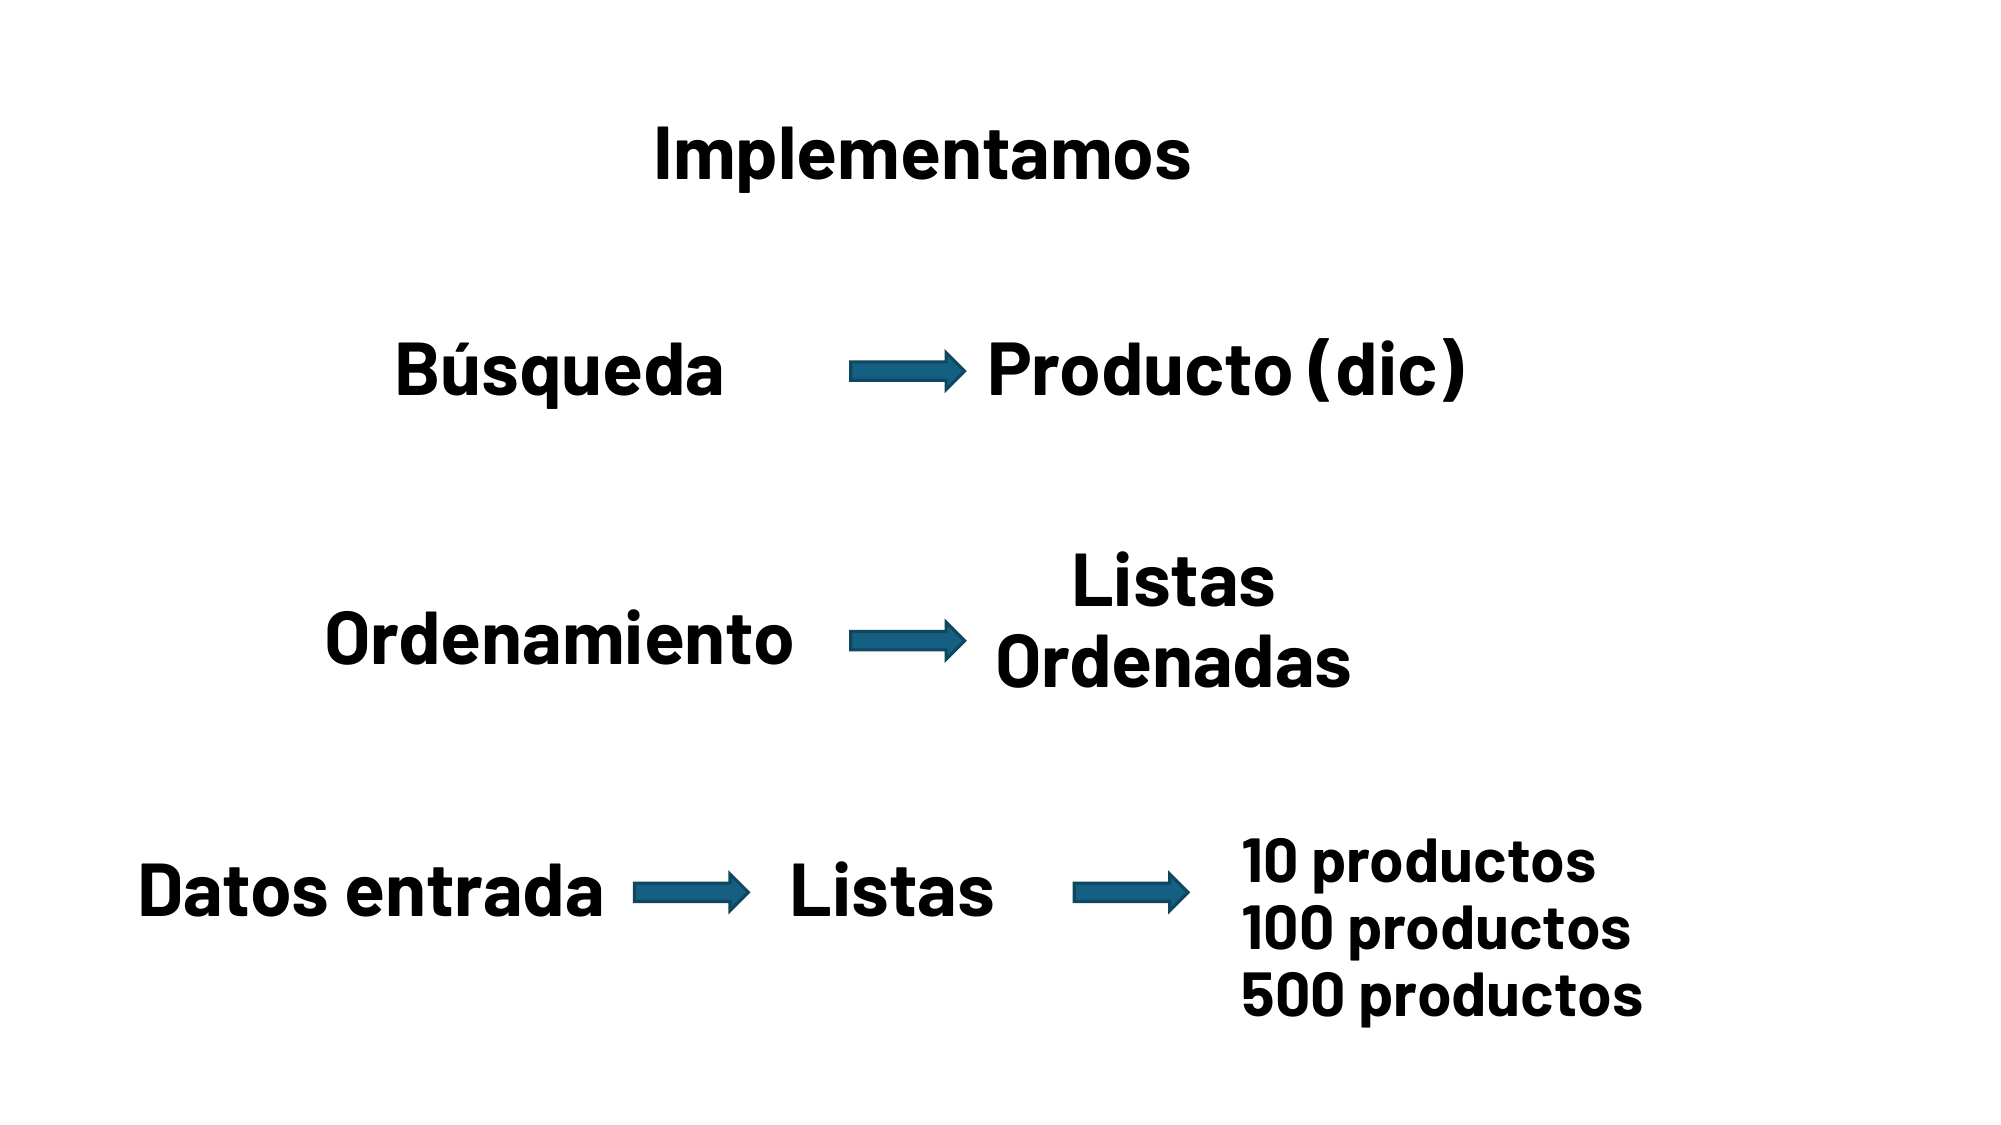

Implementamos
Producto (dic)
# Búsqueda

Listas Ordenadas
Ordenamiento

Datos entrada
Listas
10 productos
100 productos
500 productos